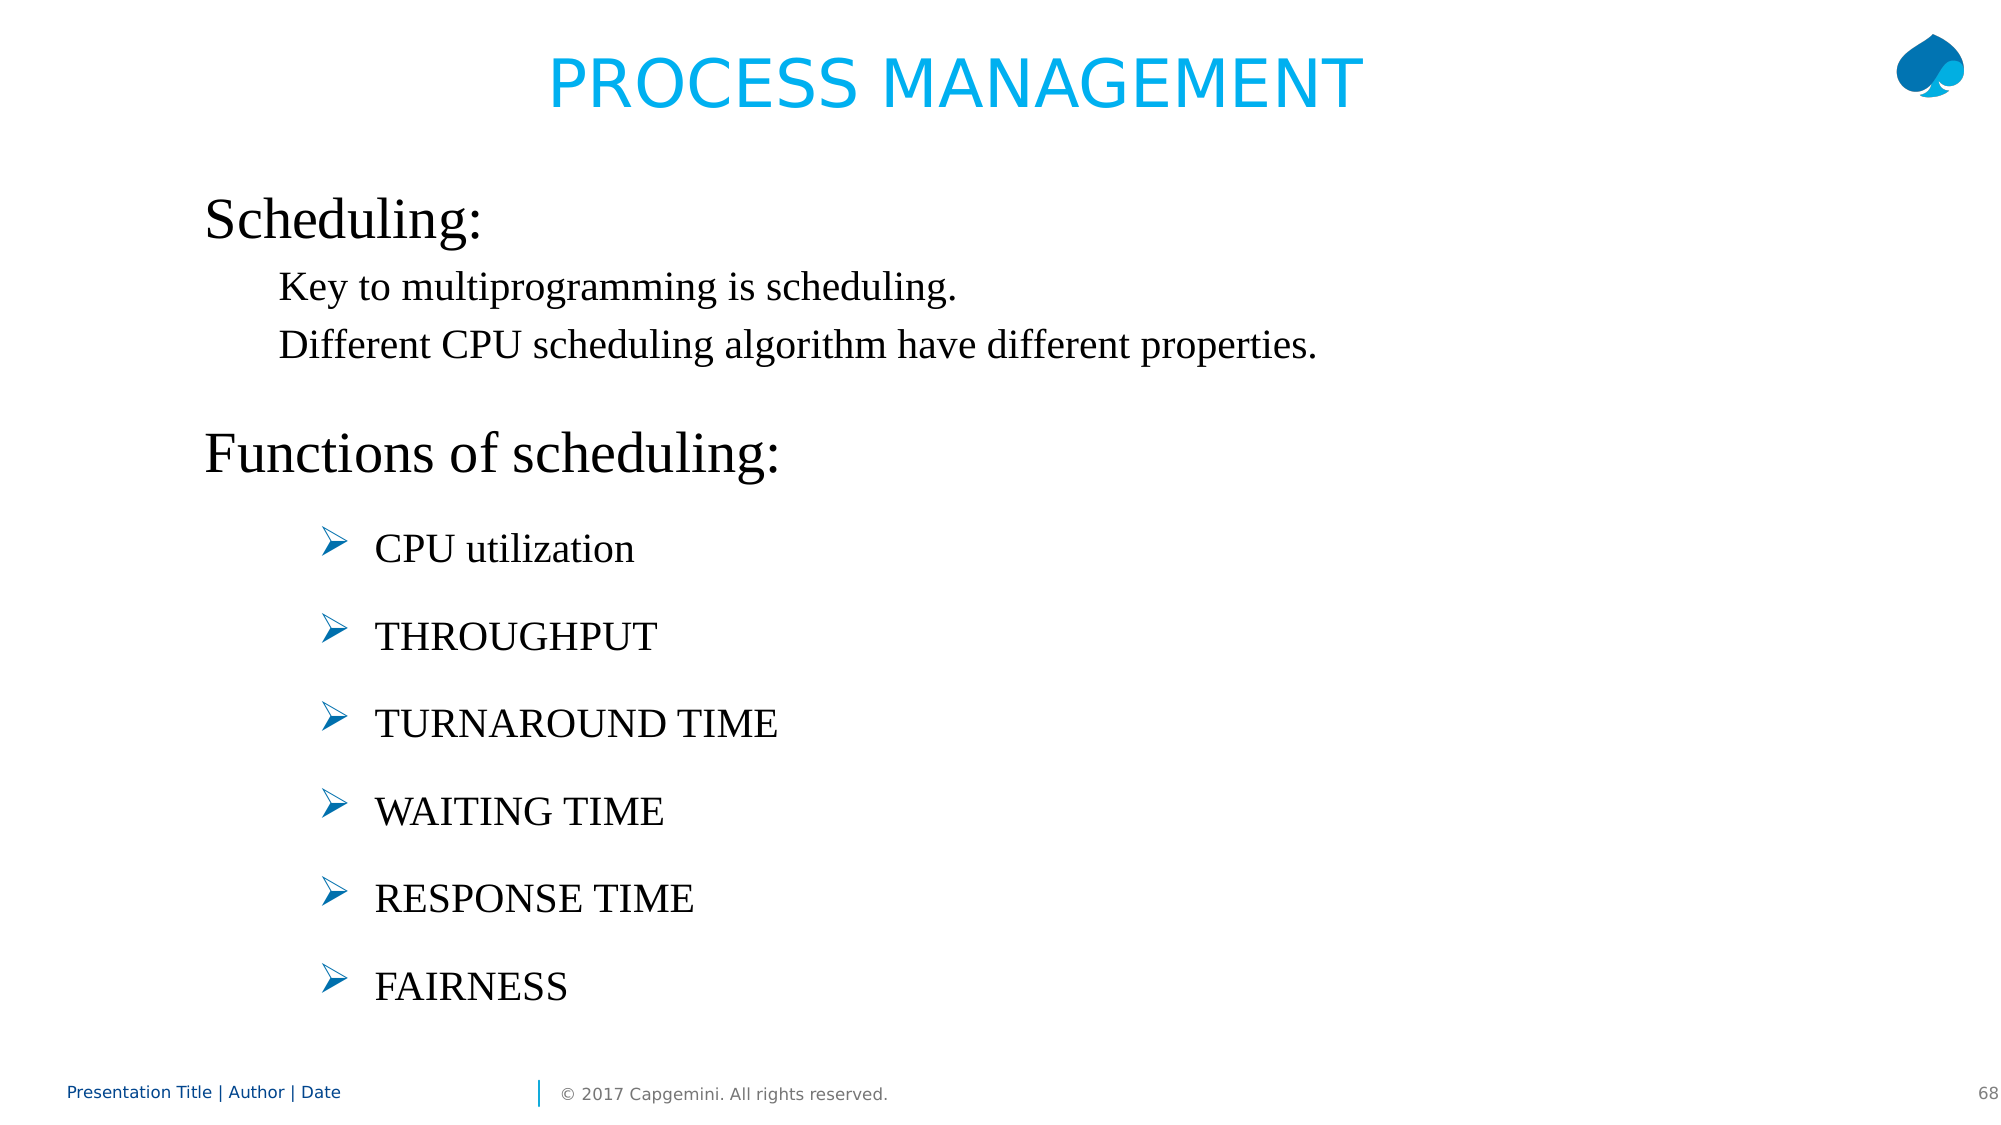

PROCESS MANAGEMENT
Scheduling:
       Key to multiprogramming is scheduling.
       Different CPU scheduling algorithm have different properties.

Functions of scheduling:
CPU utilization
THROUGHPUT
TURNAROUND TIME
WAITING TIME
RESPONSE TIME
FAIRNESS